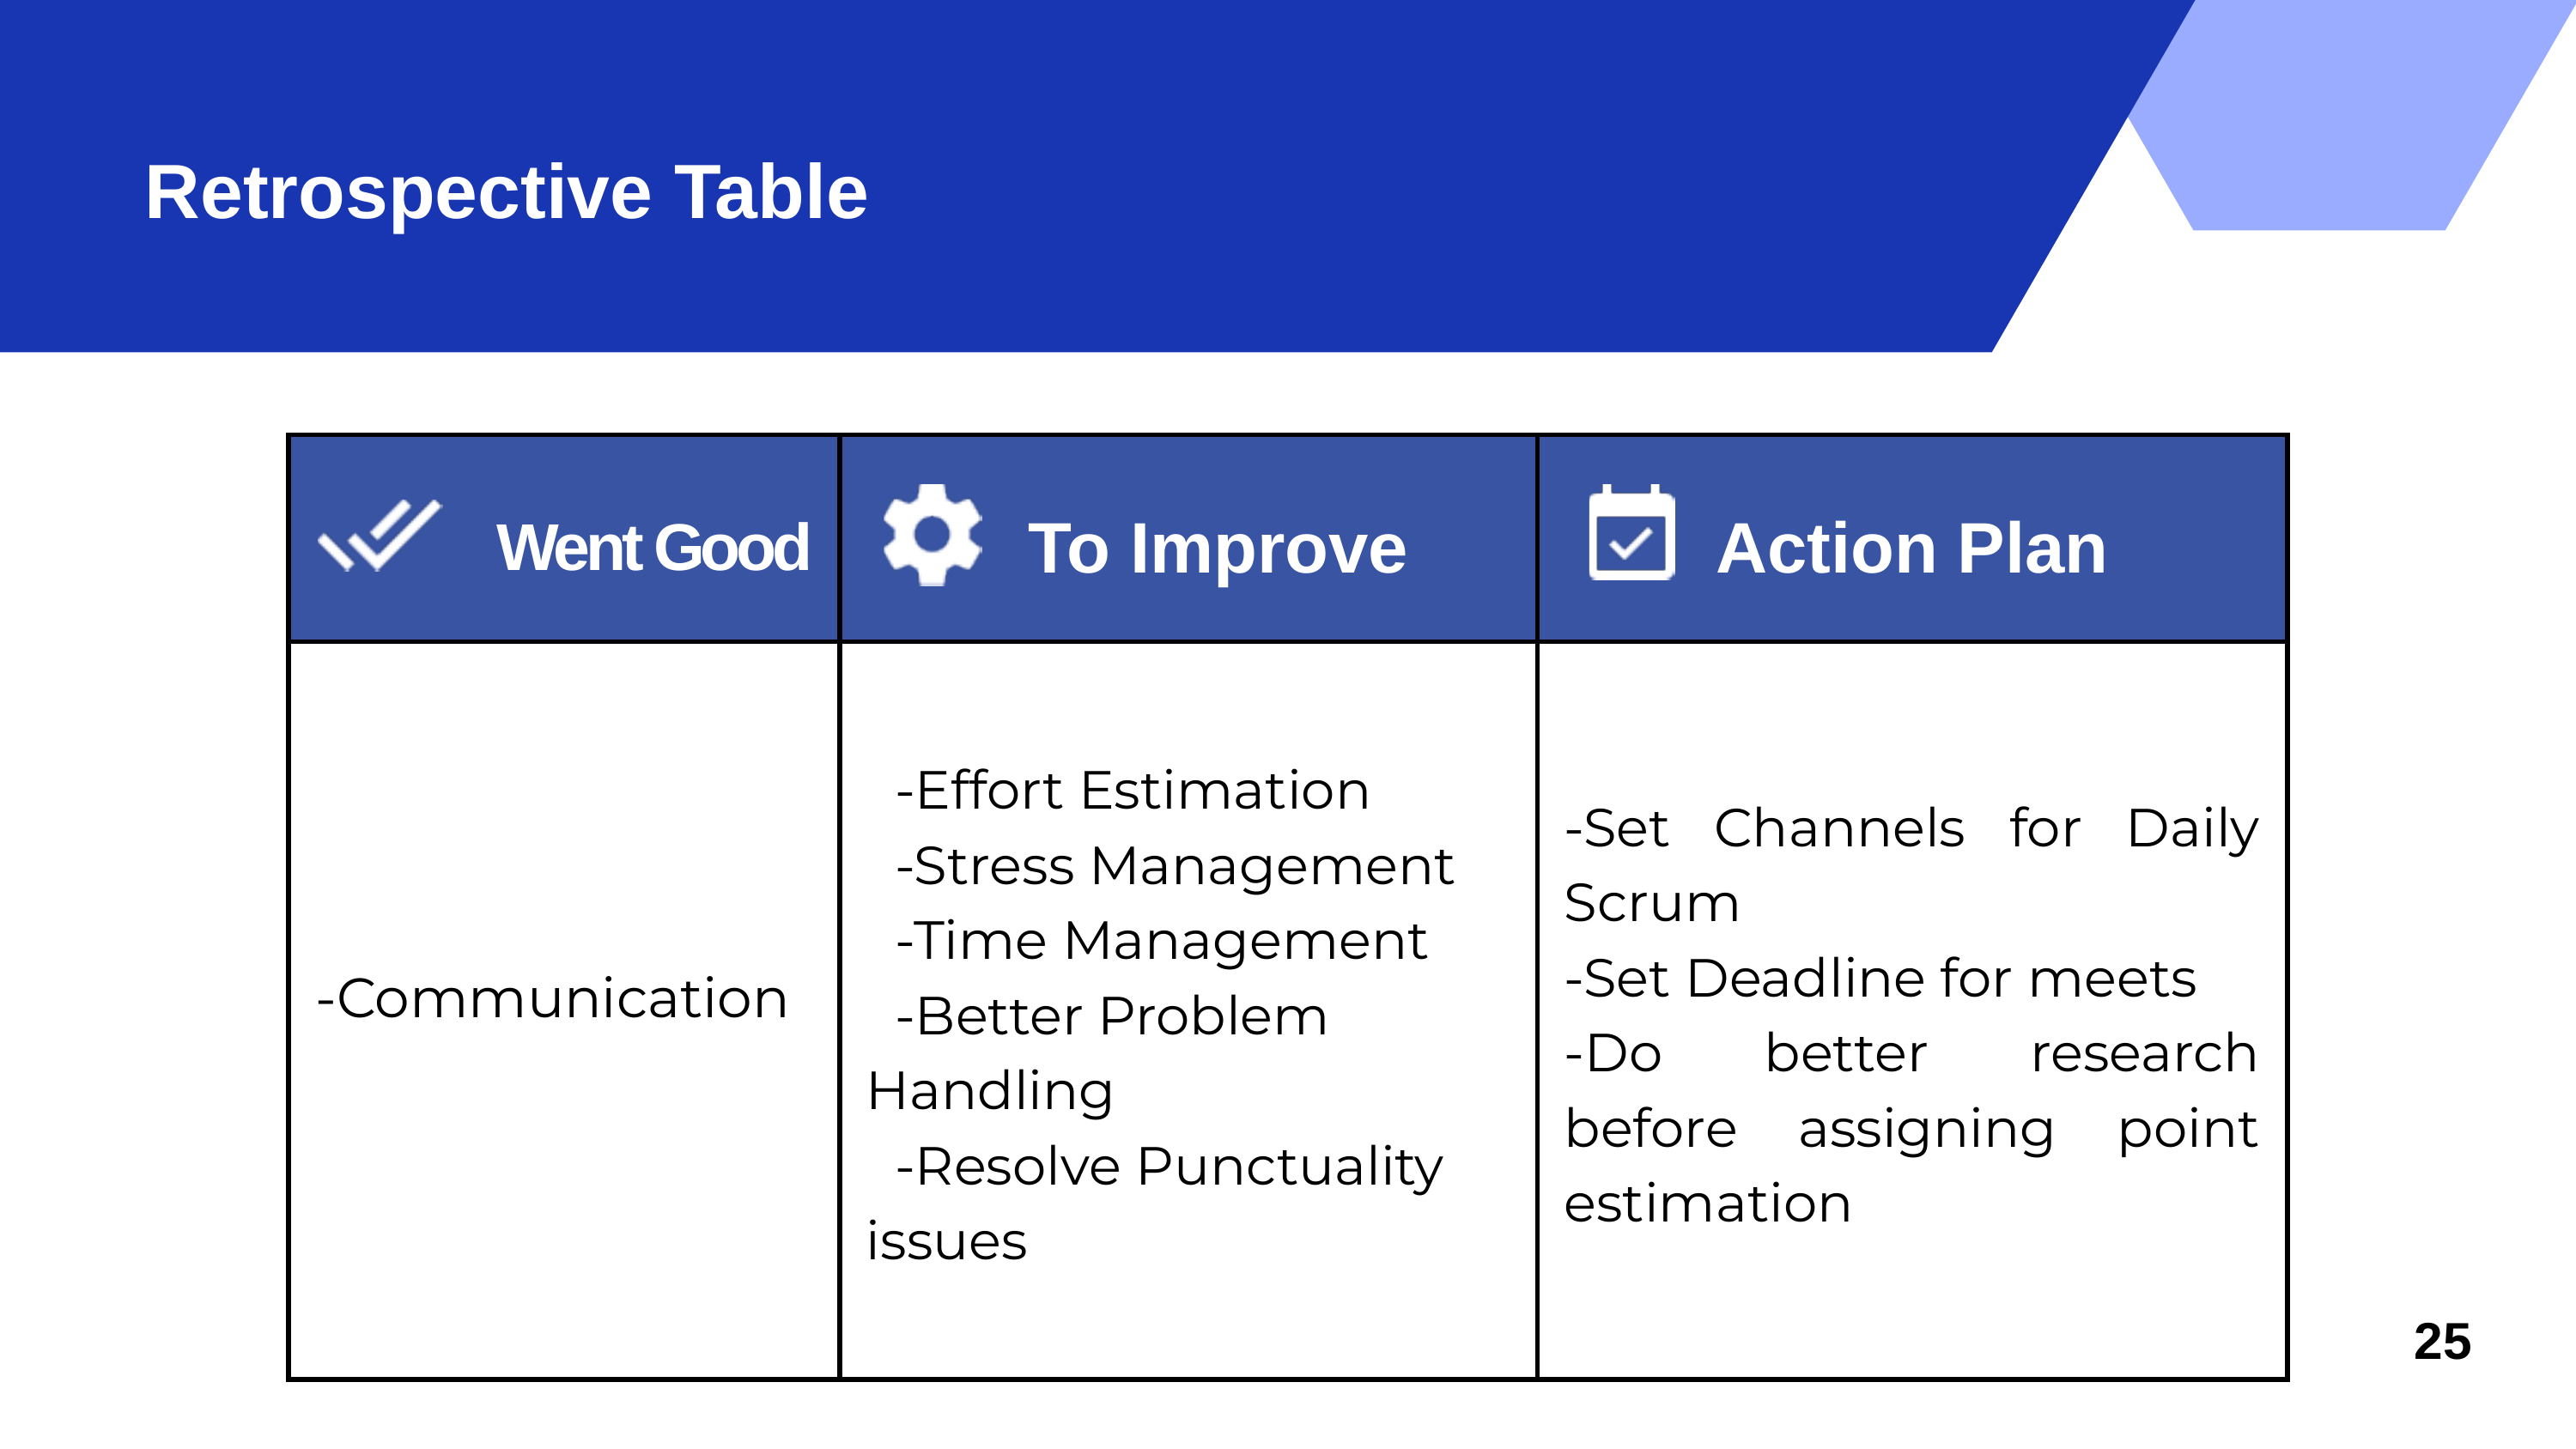

Retrospective Table
| Went Good | To Improve | Action Plan |
| --- | --- | --- |
| -Communication | -Effort Estimation -Stress Management -Time Management -Better Problem Handling -Resolve Punctuality issues | -Set Channels for Daily Scrum -Set Deadline for meets -Do better research before assigning point estimation |

25